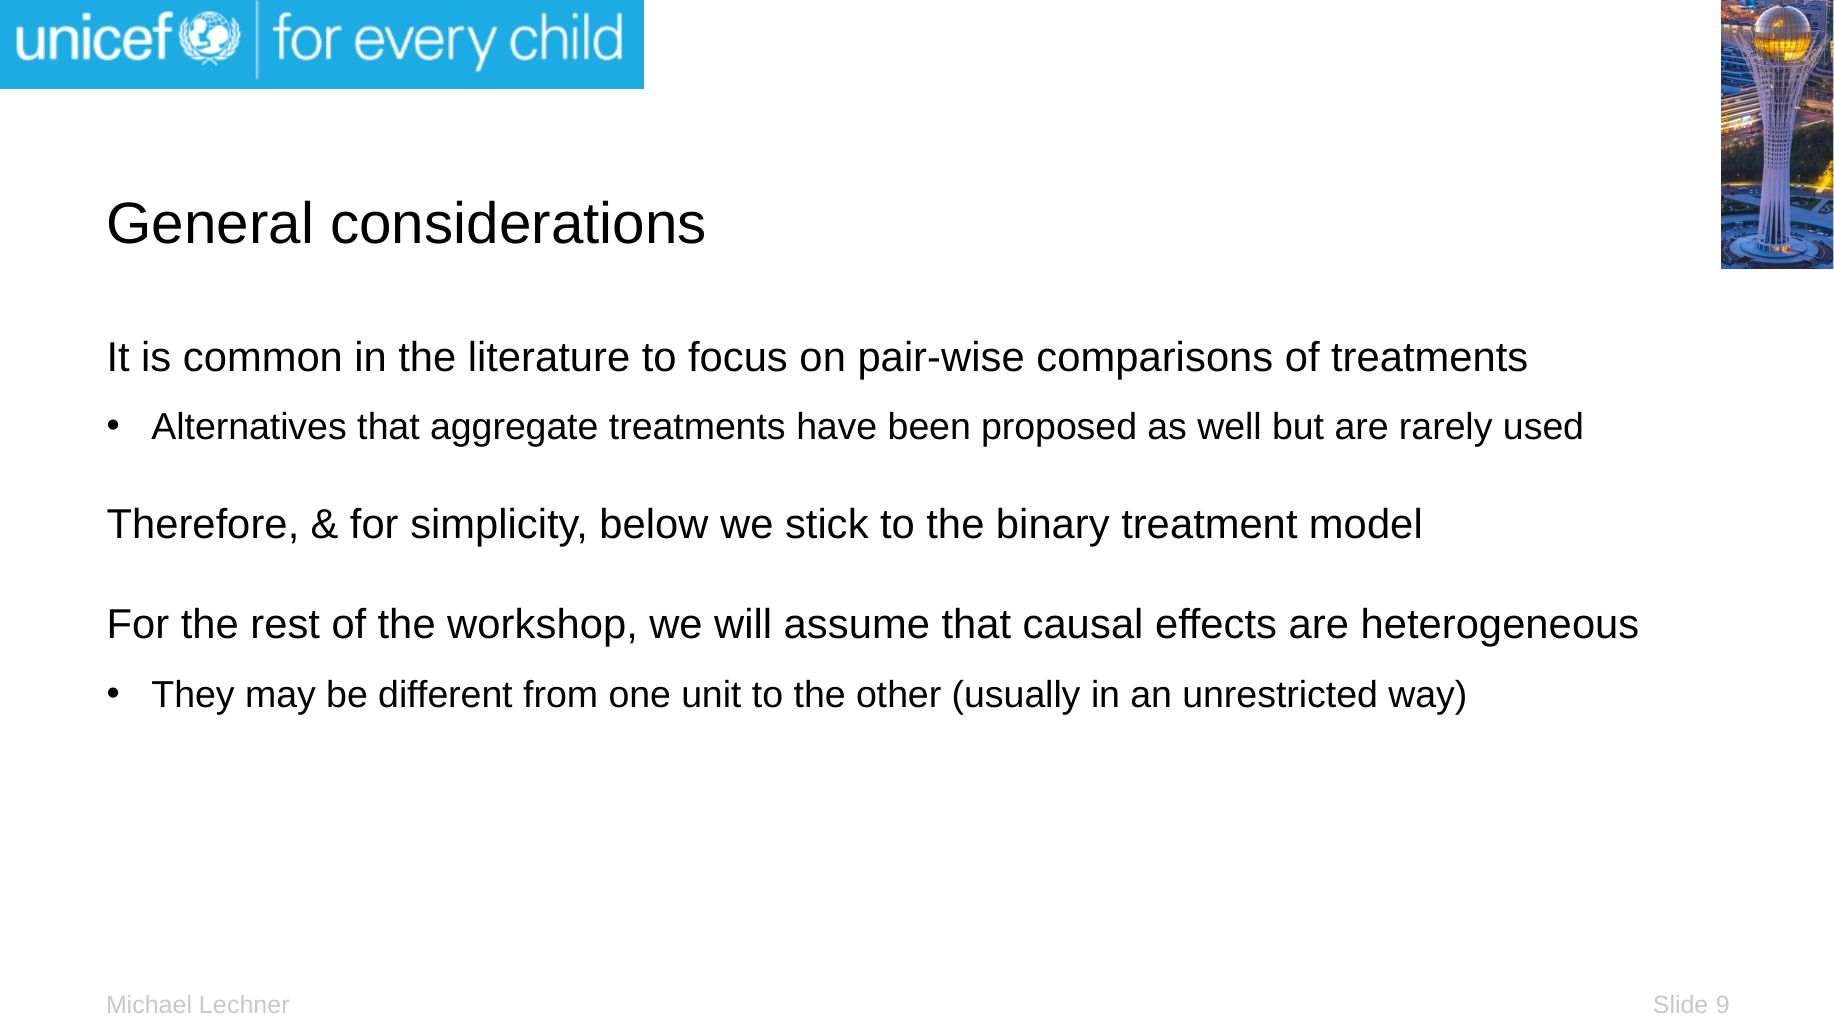

# General considerations
It is common in the literature to focus on pair-wise comparisons of treatments
Alternatives that aggregate treatments have been proposed as well but are rarely used
Therefore, & for simplicity, below we stick to the binary treatment model
For the rest of the workshop, we will assume that causal effects are heterogeneous
They may be different from one unit to the other (usually in an unrestricted way)

Slide 9
Michael Lechner